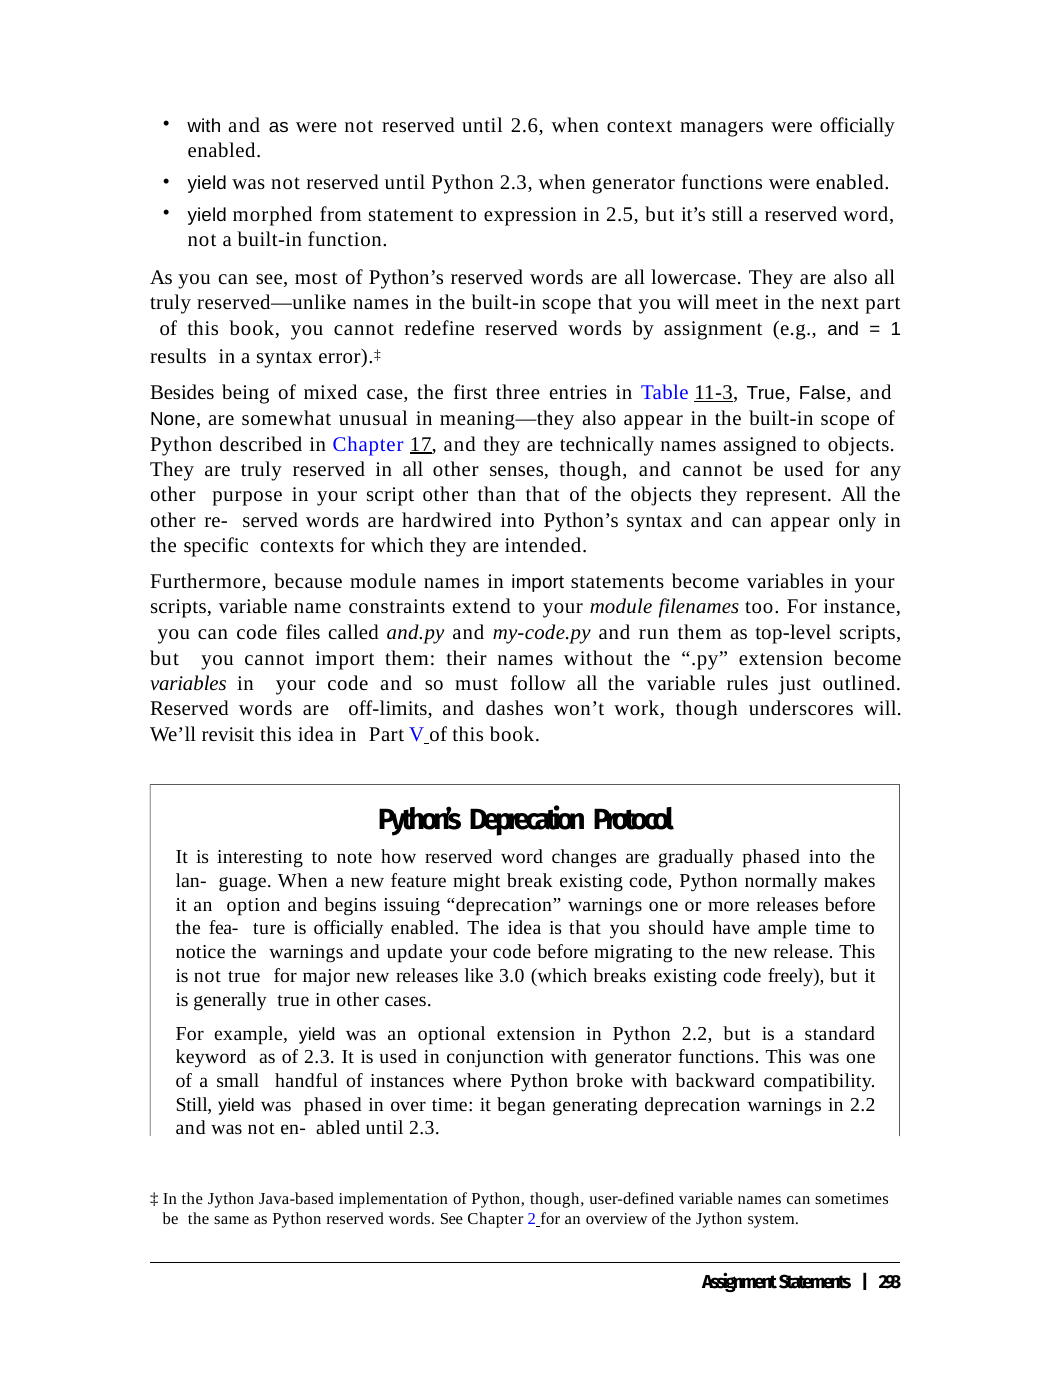

with and as were not reserved until 2.6, when context managers were officially  enabled.
yield was not reserved until Python 2.3, when generator functions were enabled.
yield morphed from statement to expression in 2.5, but it’s still a reserved word,  not a built-in function.
As you can see, most of Python’s reserved words are all lowercase. They are also all  truly reserved—unlike names in the built-in scope that you will meet in the next part  of this book, you cannot redefine reserved words by assignment (e.g., and = 1 results  in a syntax error).‡
Besides being of mixed case, the first three entries in Table 11-3, True, False, and  None, are somewhat unusual in meaning—they also appear in the built-in scope of  Python described in Chapter 17, and they are technically names assigned to objects.  They are truly reserved in all other senses, though, and cannot be used for any other  purpose in your script other than that of the objects they represent. All the other re-  served words are hardwired into Python’s syntax and can appear only in the specific  contexts for which they are intended.
Furthermore, because module names in import statements become variables in your  scripts, variable name constraints extend to your module filenames too. For instance,  you can code files called and.py and my-code.py and run them as top-level scripts, but  you cannot import them: their names without the “.py” extension become variables in  your code and so must follow all the variable rules just outlined. Reserved words are  off-limits, and dashes won’t work, though underscores will. We’ll revisit this idea in  Part V of this book.

Python’s Deprecation Protocol
It is interesting to note how reserved word changes are gradually phased into the lan-  guage. When a new feature might break existing code, Python normally makes it an  option and begins issuing “deprecation” warnings one or more releases before the fea-  ture is officially enabled. The idea is that you should have ample time to notice the  warnings and update your code before migrating to the new release. This is not true  for major new releases like 3.0 (which breaks existing code freely), but it is generally  true in other cases.
For example, yield was an optional extension in Python 2.2, but is a standard keyword  as of 2.3. It is used in conjunction with generator functions. This was one of a small  handful of instances where Python broke with backward compatibility. Still, yield was  phased in over time: it began generating deprecation warnings in 2.2 and was not en-  abled until 2.3.

‡ In the Jython Java-based implementation of Python, though, user-defined variable names can sometimes be  the same as Python reserved words. See Chapter 2 for an overview of the Jython system.

Assignment Statements  |  293